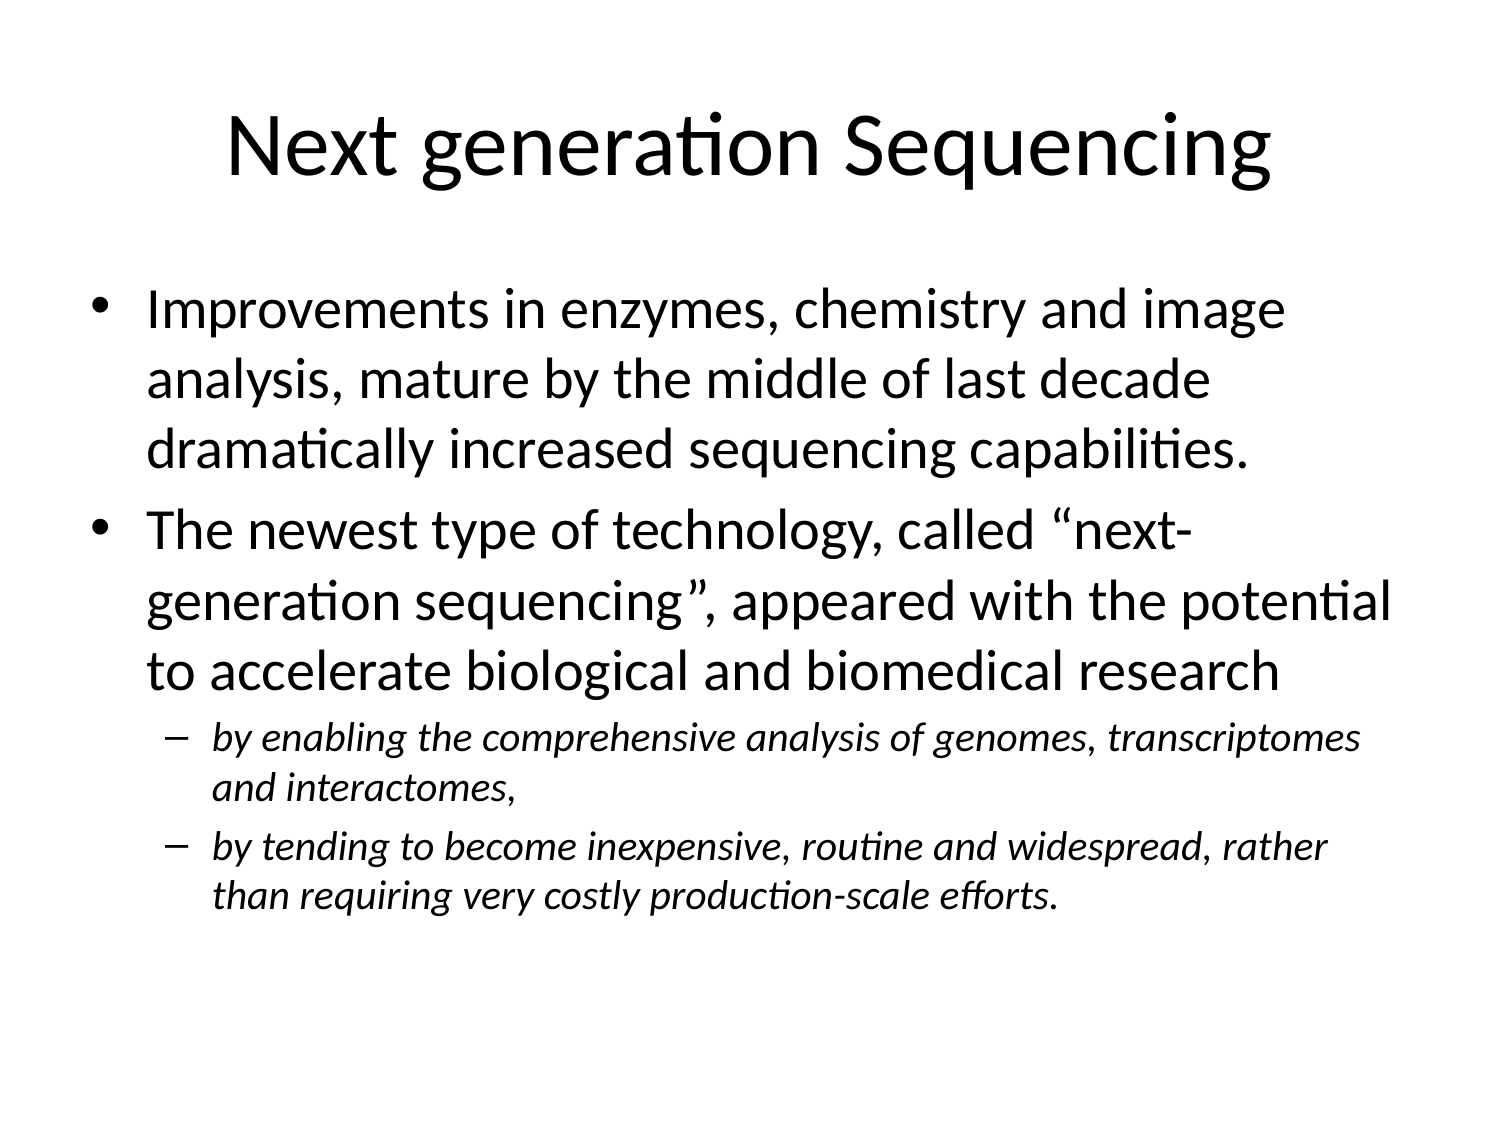

# Next generation Sequencing
Improvements in enzymes, chemistry and image analysis, mature by the middle of last decade dramatically increased sequencing capabilities.
The newest type of technology, called “next-generation sequencing”, appeared with the potential to accelerate biological and biomedical research
by enabling the comprehensive analysis of genomes, transcriptomes and interactomes,
by tending to become inexpensive, routine and widespread, rather than requiring very costly production-scale efforts.